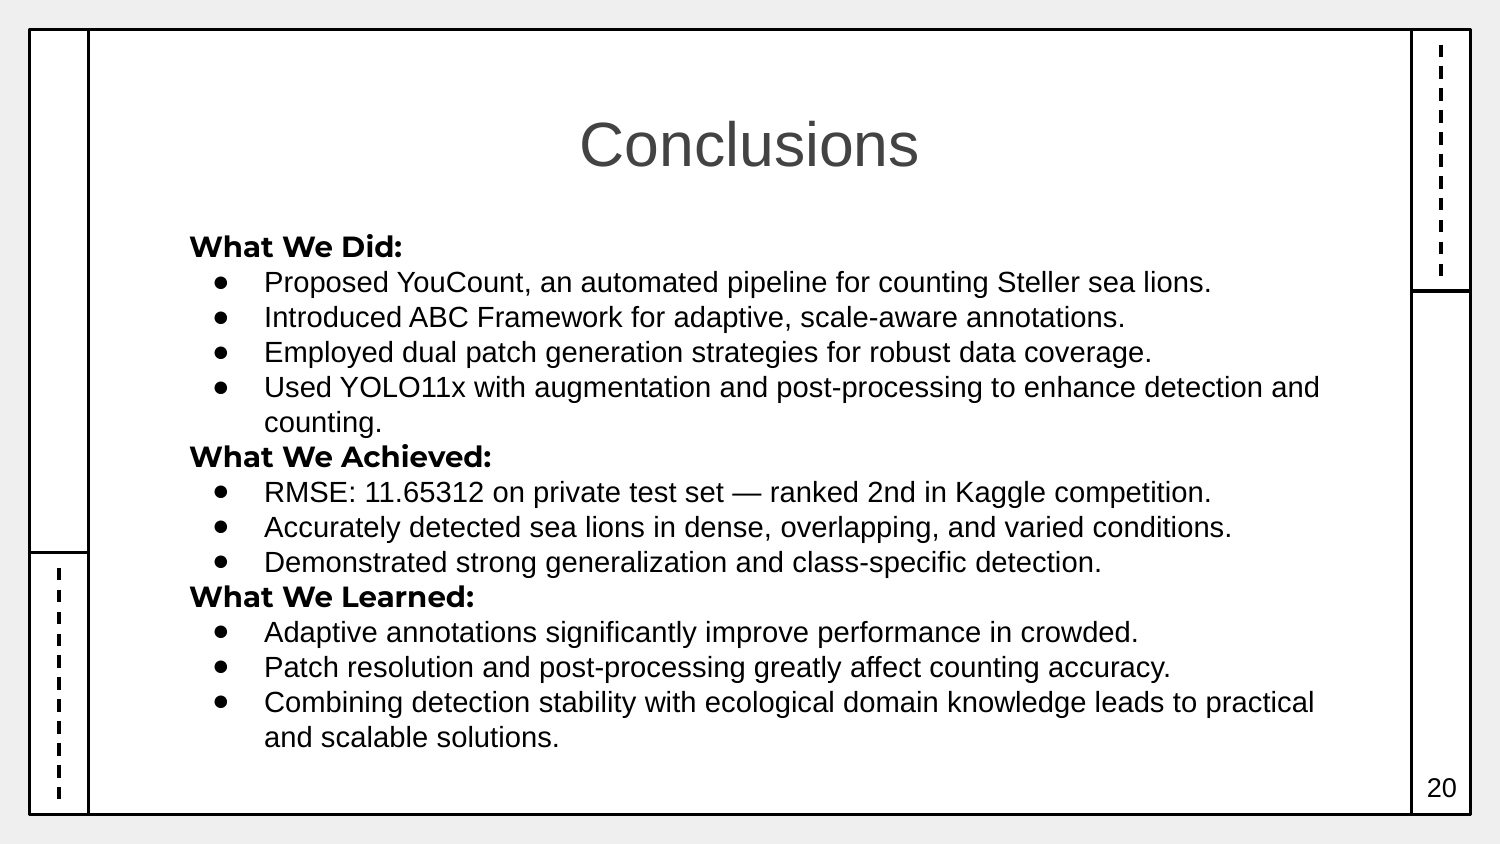

# Conclusions
What We Did:
Proposed YouCount, an automated pipeline for counting Steller sea lions.
Introduced ABC Framework for adaptive, scale-aware annotations.
Employed dual patch generation strategies for robust data coverage.
Used YOLO11x with augmentation and post-processing to enhance detection and counting.
What We Achieved:
RMSE: 11.65312 on private test set — ranked 2nd in Kaggle competition.
Accurately detected sea lions in dense, overlapping, and varied conditions.
Demonstrated strong generalization and class-specific detection.
What We Learned:
Adaptive annotations significantly improve performance in crowded.
Patch resolution and post-processing greatly affect counting accuracy.
Combining detection stability with ecological domain knowledge leads to practical and scalable solutions.
20